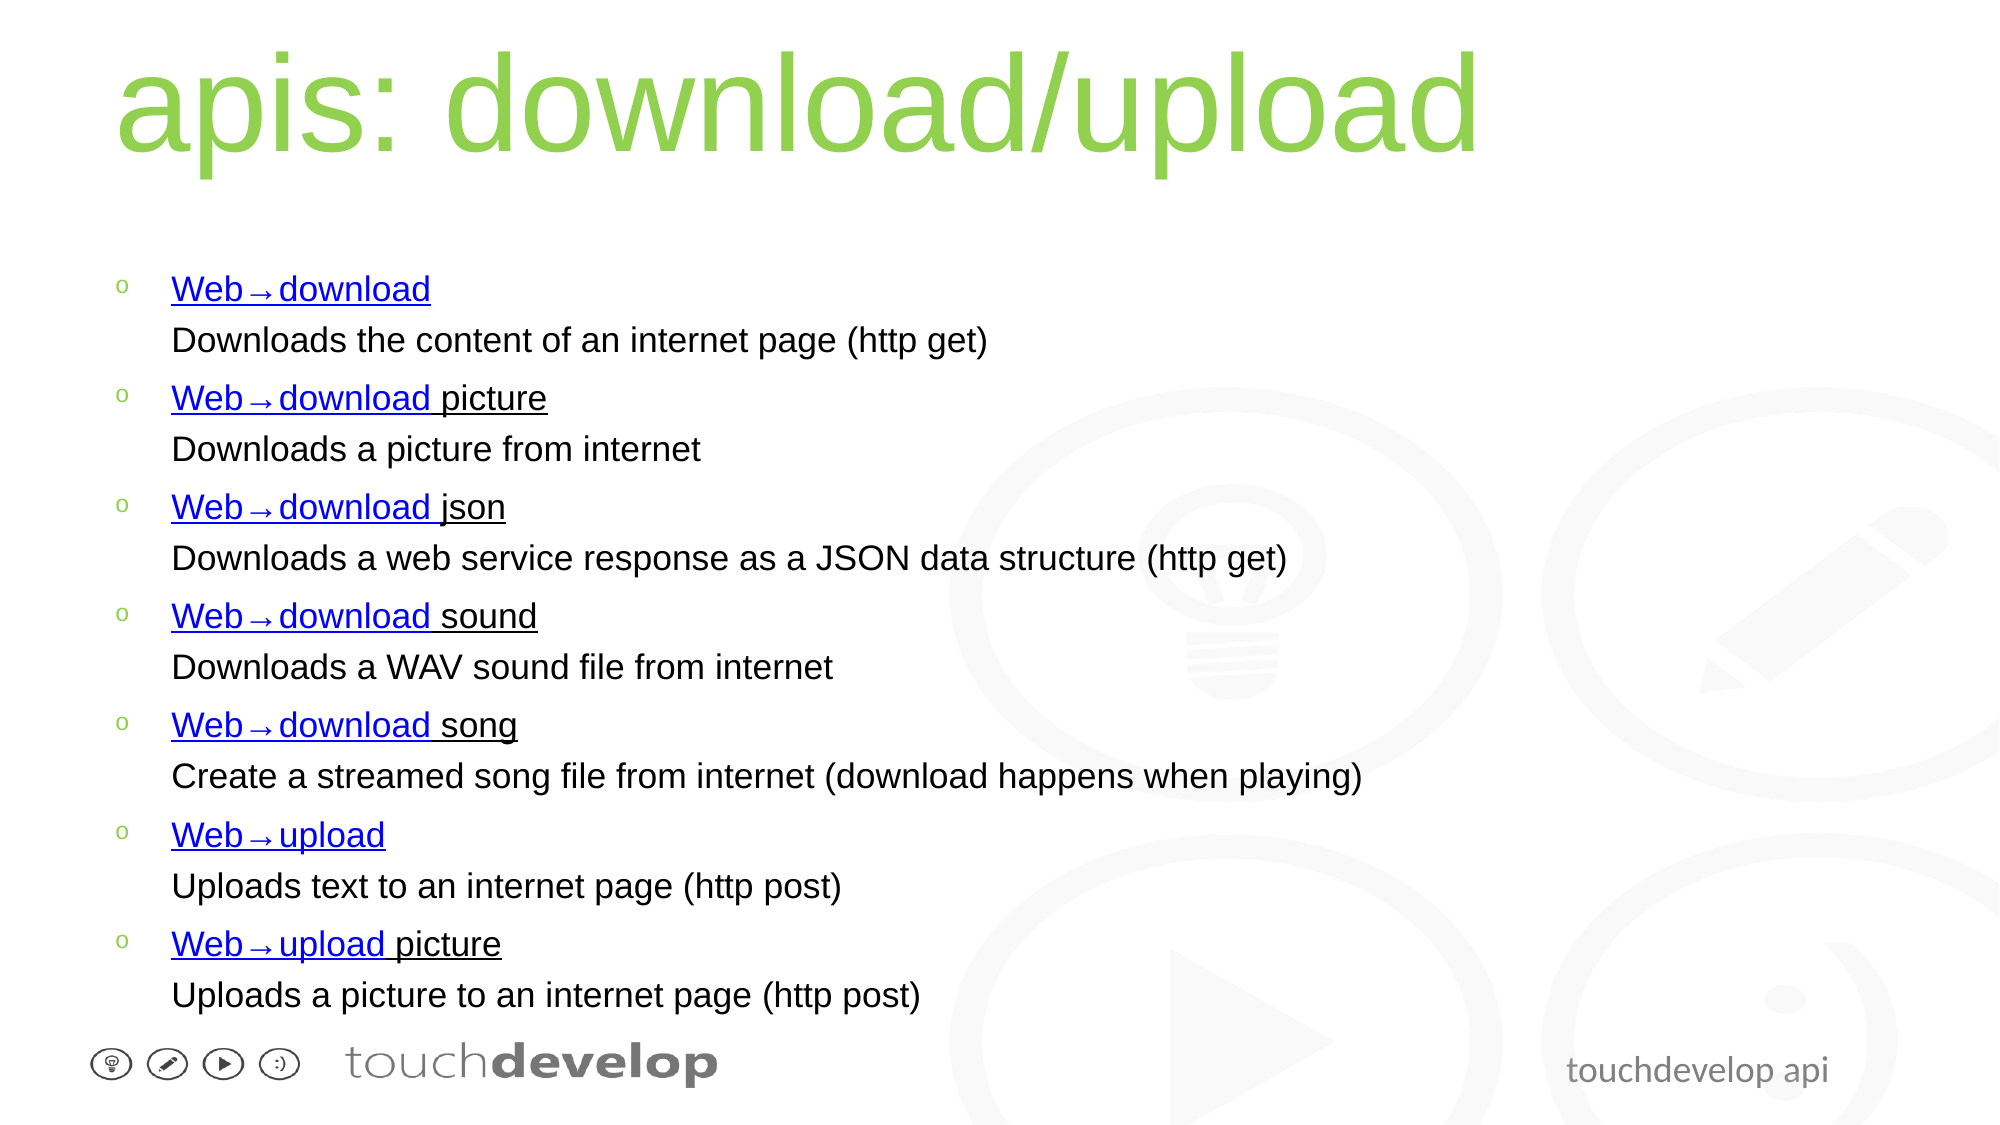

# apis: download/upload
Web→download
Downloads the content of an internet page (http get)
Web→download picture
Downloads a picture from internet
Web→download json
Downloads a web service response as a JSON data structure (http get)
Web→download sound
Downloads a WAV sound file from internet
Web→download song
Create a streamed song file from internet (download happens when playing)
Web→upload
Uploads text to an internet page (http post)
Web→upload picture
Uploads a picture to an internet page (http post)